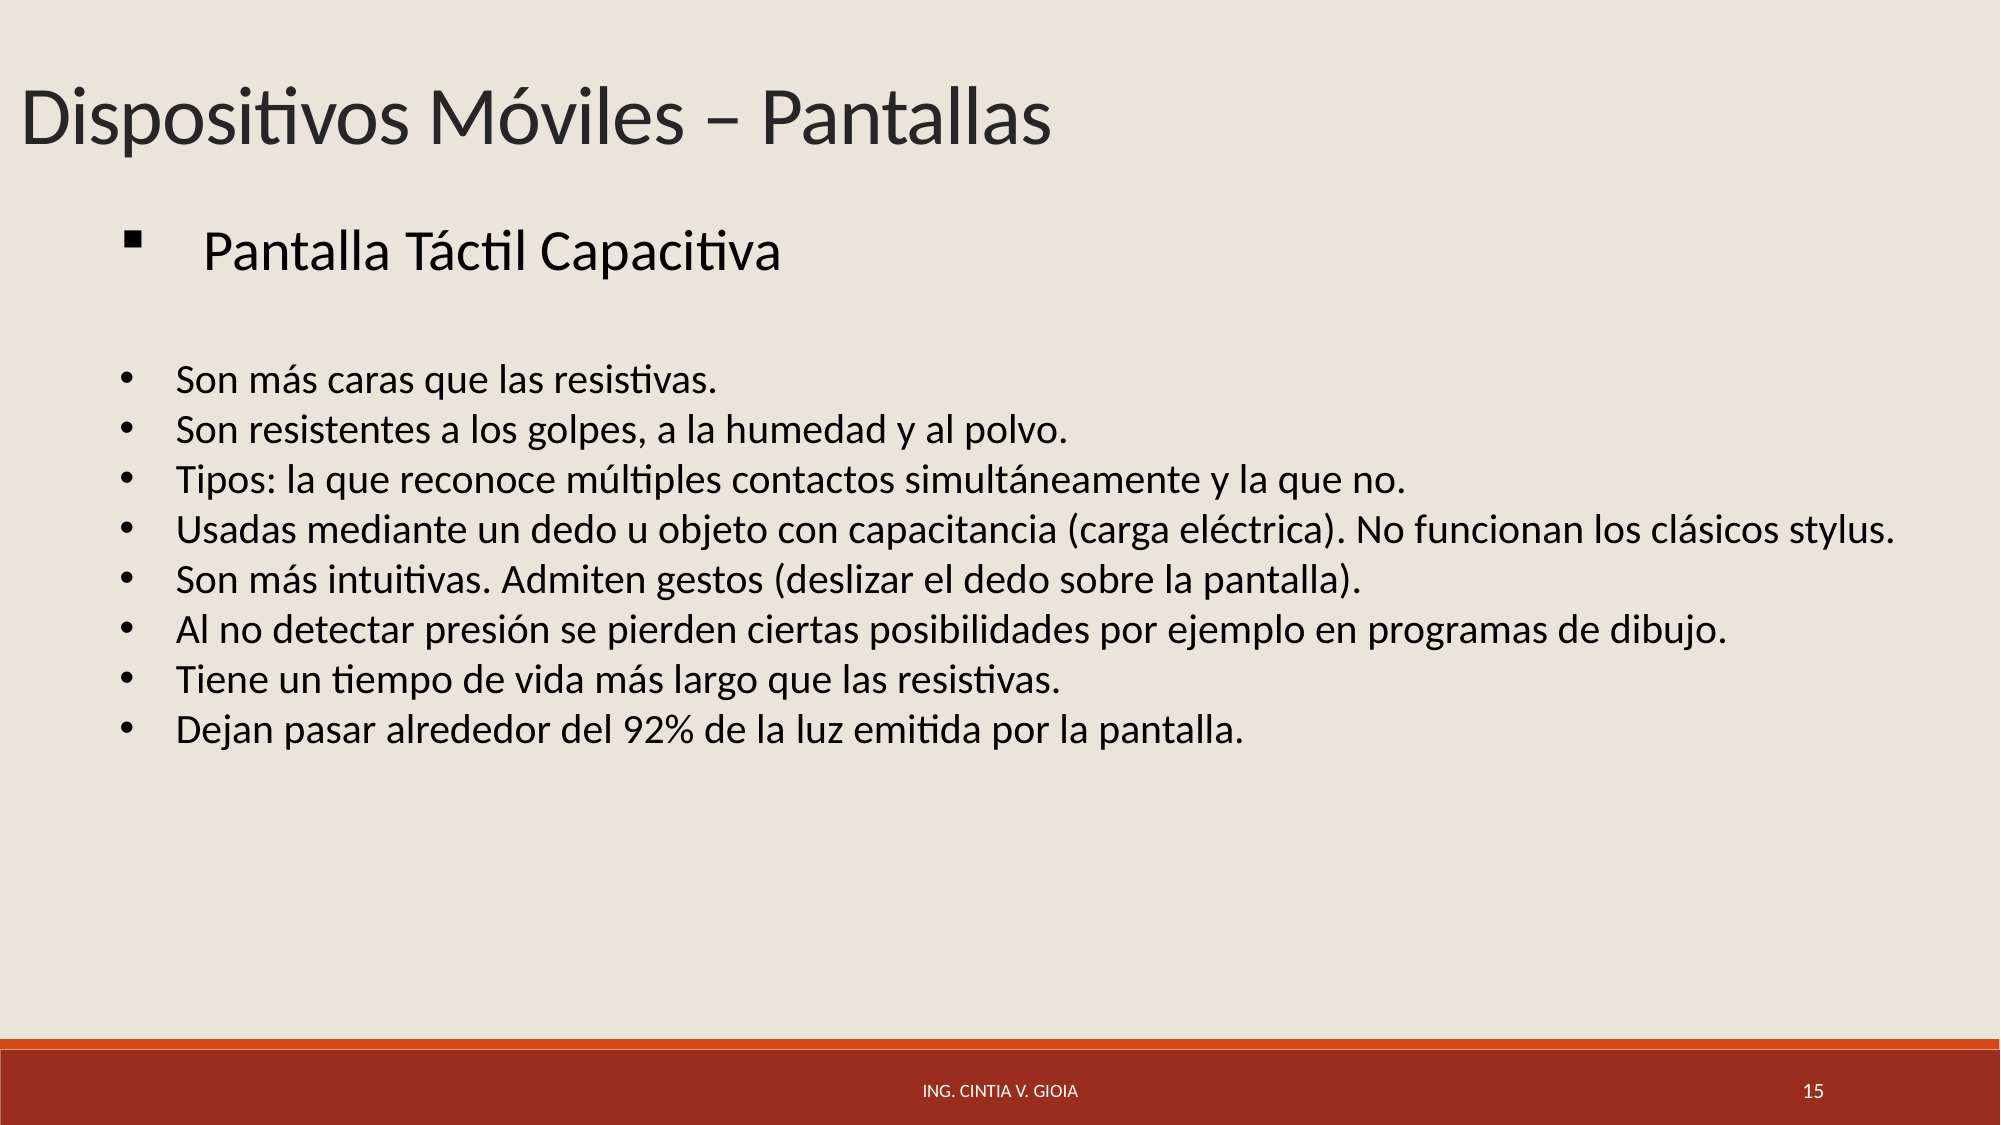

# Dispositivos Móviles – Pantallas
Pantalla Táctil Capacitiva

Son más caras que las resistivas.
Son resistentes a los golpes, a la humedad y al polvo.
Tipos: la que reconoce múltiples contactos simultáneamente y la que no.
Usadas mediante un dedo u objeto con capacitancia (carga eléctrica). No funcionan los clásicos stylus.
Son más intuitivas. Admiten gestos (deslizar el dedo sobre la pantalla).
Al no detectar presión se pierden ciertas posibilidades por ejemplo en programas de dibujo.
Tiene un tiempo de vida más largo que las resistivas.
Dejan pasar alrededor del 92% de la luz emitida por la pantalla.

Ing. Cintia V. Gioia
15